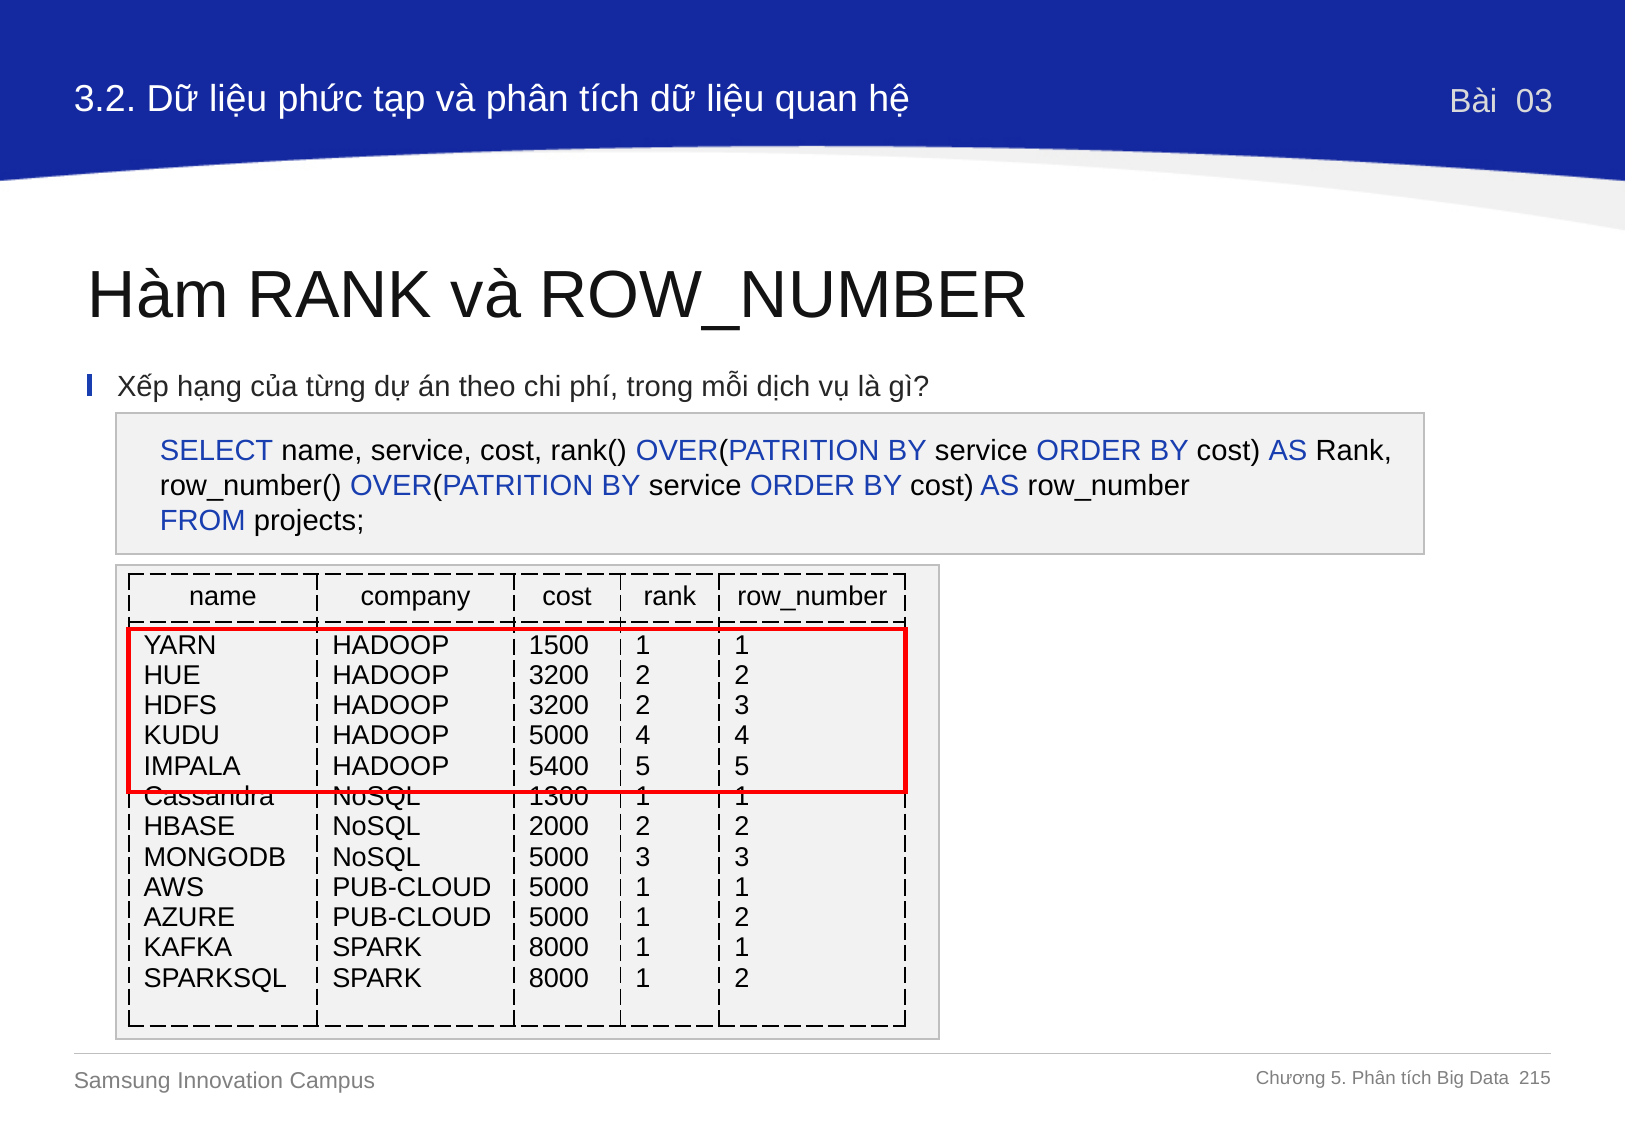

3.2. Dữ liệu phức tạp và phân tích dữ liệu quan hệ
Bài  03
Hàm RANK và ROW_NUMBER
Xếp hạng của từng dự án theo chi phí, trong mỗi dịch vụ là gì?
SELECT name, service, cost, rank() OVER(PATRITION BY service ORDER BY cost) AS Rank, row_number() OVER(PATRITION BY service ORDER BY cost) AS row_number
FROM projects;

| name | company | cost | rank | row\_number |
| --- | --- | --- | --- | --- |
| YARN HUE HDFS KUDU IMPALA Cassandra HBASE MONGODB AWS AZURE KAFKA SPARKSQL | HADOOP HADOOP HADOOP HADOOP HADOOP NoSQL NoSQL NoSQL PUB-CLOUD PUB-CLOUD SPARK SPARK | 1500 3200 3200 5000 5400 1300 2000 5000 5000 5000 8000 8000 | 1 2 2 4 5 1 2 3 1 1 1 1 | 1 2 3 4 5 1 2 3 1 2 1 2 |